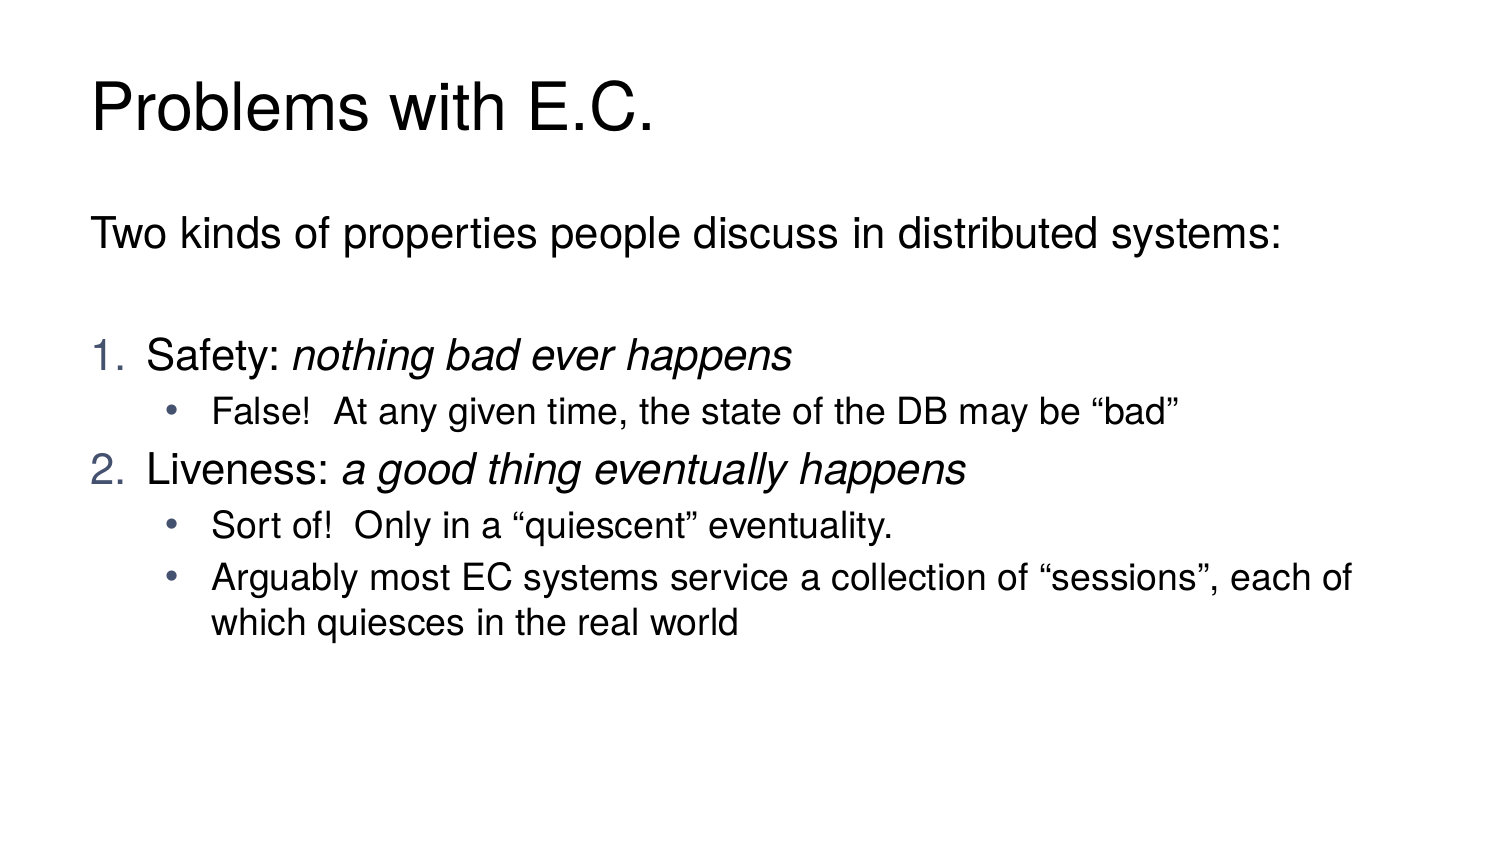

# Problems with E.C.
Two kinds of properties people discuss in distributed systems:

Safety: nothing bad ever happens
False!  At any given time, the state of the DB may be “bad”
Liveness: a good thing eventually happens
Sort of!  Only in a “quiescent” eventuality.
Arguably most EC systems service a collection of “sessions”, each of which quiesces in the real world